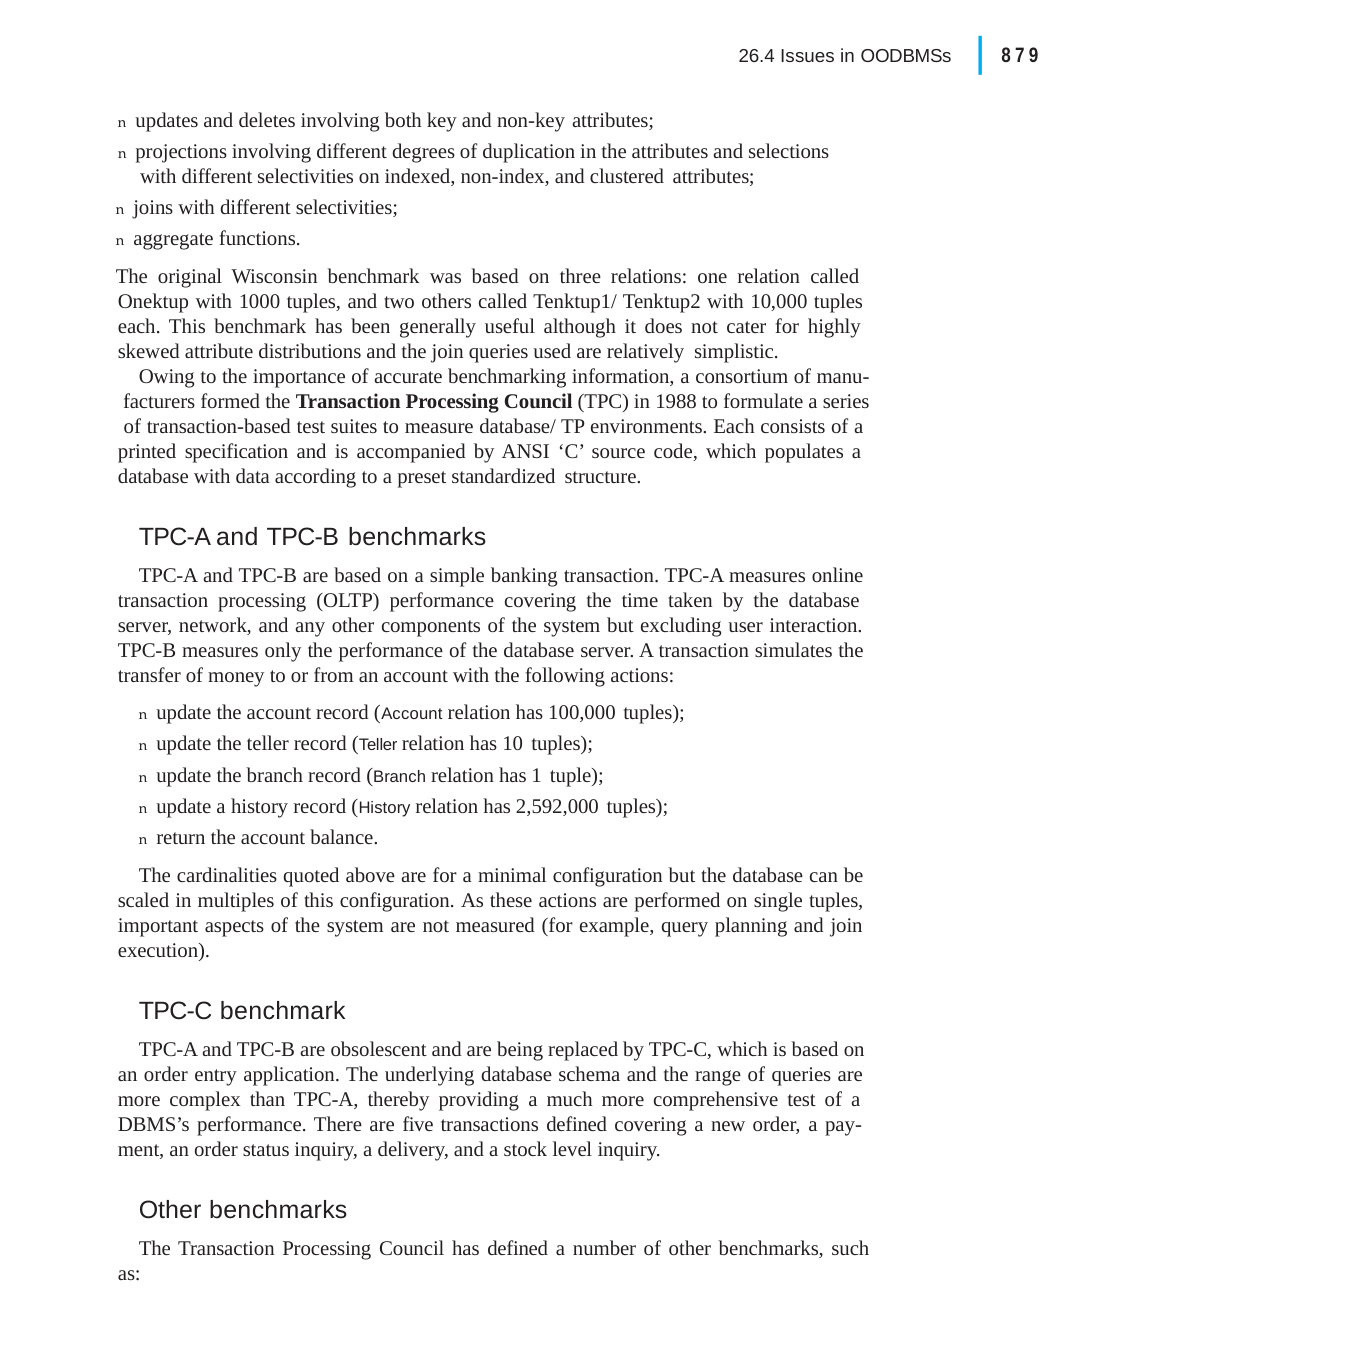

|
879
26.4 Issues in OODBMSs
n updates and deletes involving both key and non-key attributes;
n projections involving different degrees of duplication in the attributes and selections  with different selectivities on indexed, non-index, and clustered attributes;
n joins with different selectivities;
n aggregate functions.
The original Wisconsin benchmark was based on three relations: one relation called  Onektup with 1000 tuples, and two others called Tenktup1/ Tenktup2 with 10,000 tuples  each. This benchmark has been generally useful although it does not cater for highly  skewed attribute distributions and the join queries used are relatively simplistic.
Owing to the importance of accurate benchmarking information, a consortium of manu-  facturers formed the Transaction Processing Council (TPC) in 1988 to formulate a series  of transaction-based test suites to measure database/ TP environments. Each consists of a  printed specification and is accompanied by ANSI ‘C’ source code, which populates a  database with data according to a preset standardized structure.

TPC-A and TPC-B benchmarks
TPC-A and TPC-B are based on a simple banking transaction. TPC-A measures online  transaction processing (OLTP) performance covering the time taken by the database  server, network, and any other components of the system but excluding user interaction.  TPC-B measures only the performance of the database server. A transaction simulates the  transfer of money to or from an account with the following actions:
n update the account record (Account relation has 100,000 tuples);
n update the teller record (Teller relation has 10 tuples);
n update the branch record (Branch relation has 1 tuple);
n update a history record (History relation has 2,592,000 tuples);
n return the account balance.
The cardinalities quoted above are for a minimal configuration but the database can be  scaled in multiples of this configuration. As these actions are performed on single tuples,  important aspects of the system are not measured (for example, query planning and join  execution).

TPC-C benchmark
TPC-A and TPC-B are obsolescent and are being replaced by TPC-C, which is based on  an order entry application. The underlying database schema and the range of queries are  more complex than TPC-A, thereby providing a much more comprehensive test of a  DBMS’s performance. There are five transactions defined covering a new order, a pay-  ment, an order status inquiry, a delivery, and a stock level inquiry.

Other benchmarks
The Transaction Processing Council has defined a number of other benchmarks, such as: